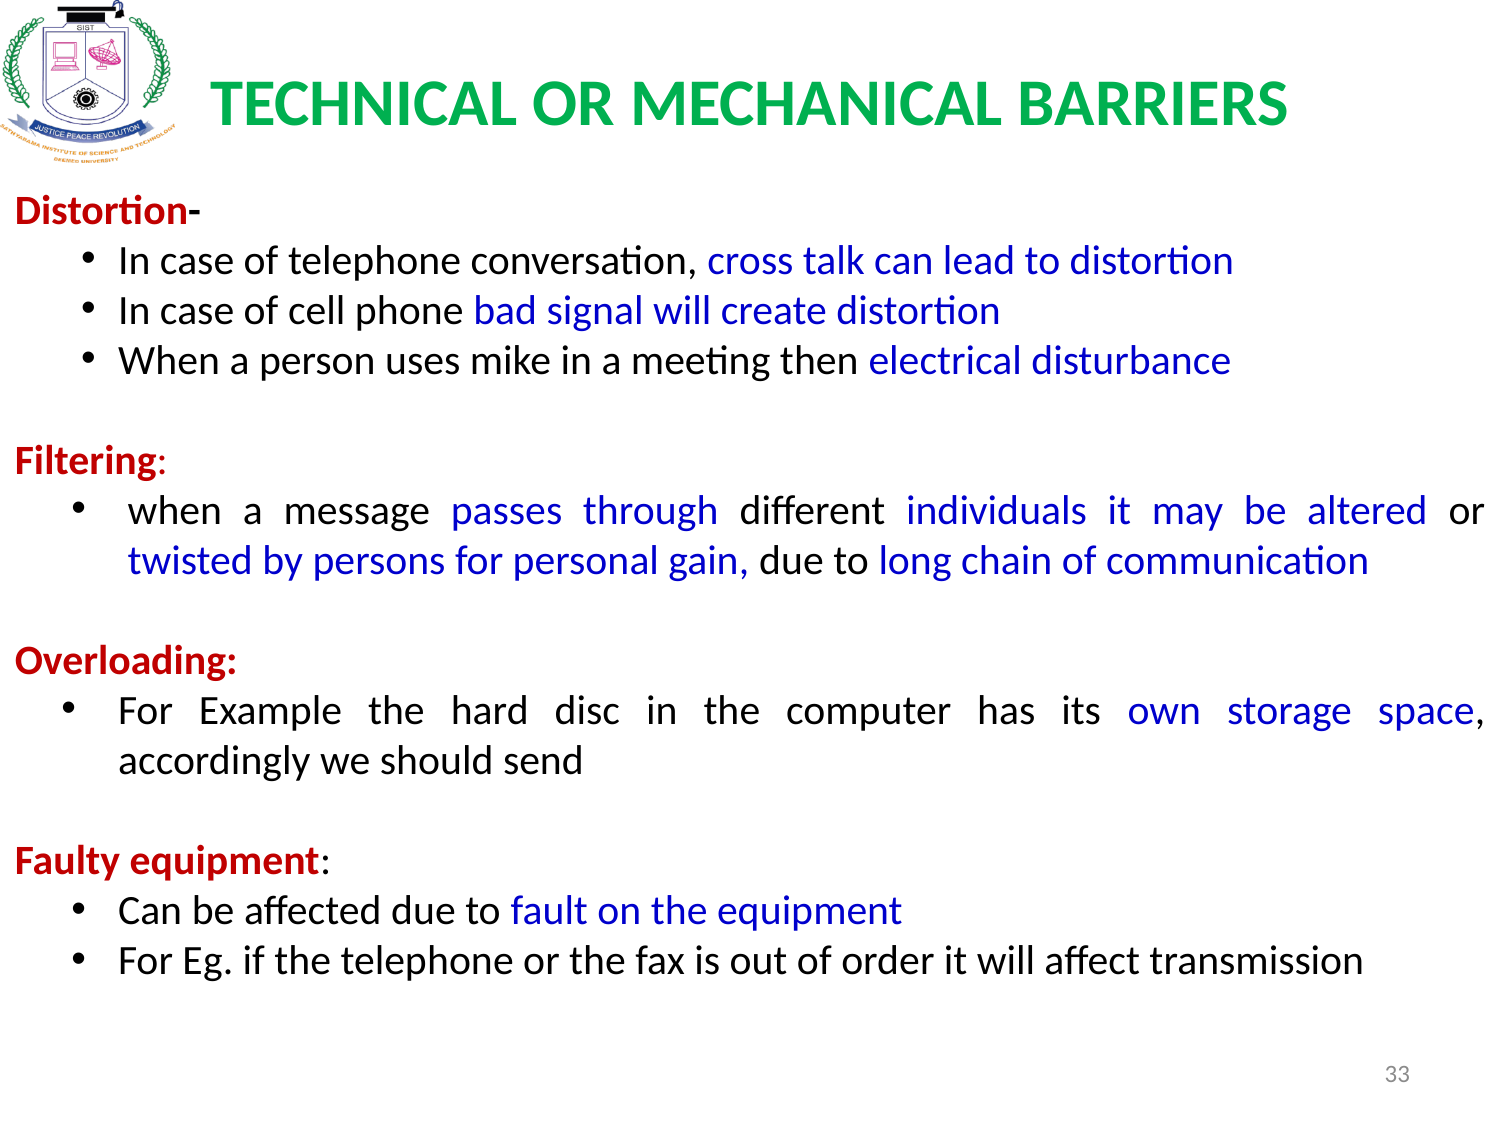

# TECHNICAL OR MECHANICAL BARRIERS

Distortion-
In case of telephone conversation, cross talk can lead to distortion
In case of cell phone bad signal will create distortion
When a person uses mike in a meeting then electrical disturbance

Filtering:
when a message passes through different individuals it may be altered or twisted by persons for personal gain, due to long chain of communication

Overloading:
For Example the hard disc in the computer has its own storage space, accordingly we should send

Faulty equipment:
Can be affected due to fault on the equipment
For Eg. if the telephone or the fax is out of order it will affect transmission
33